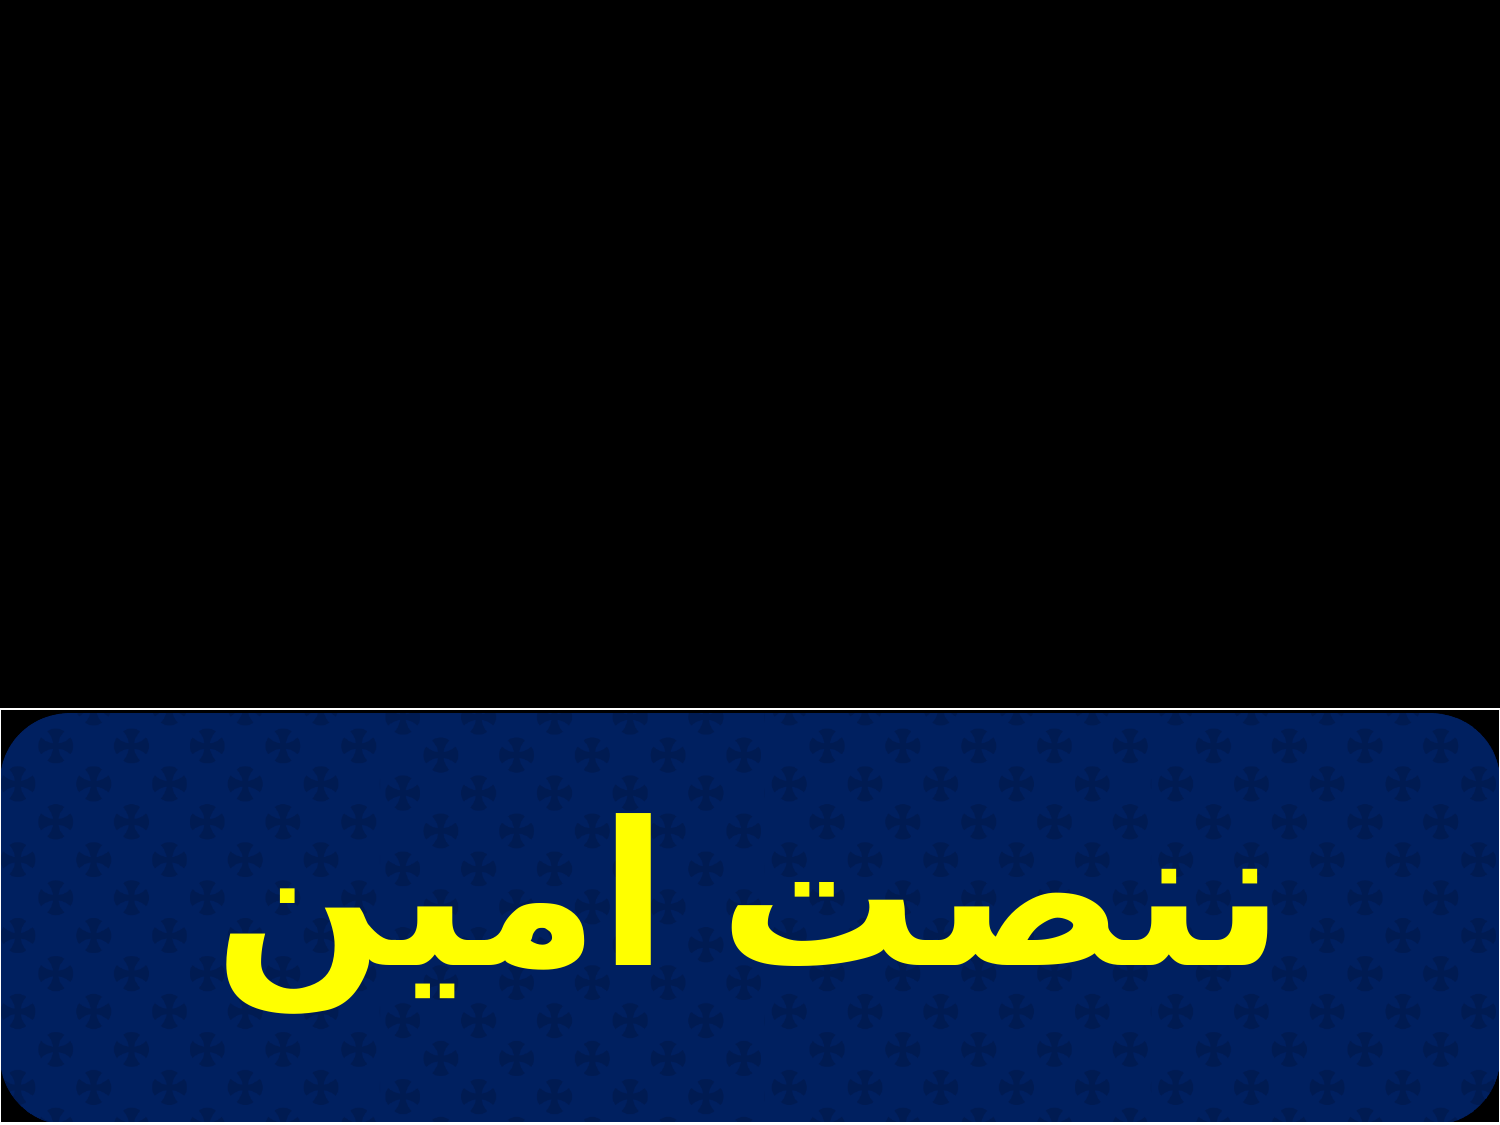

| ننصت امين |
| --- |